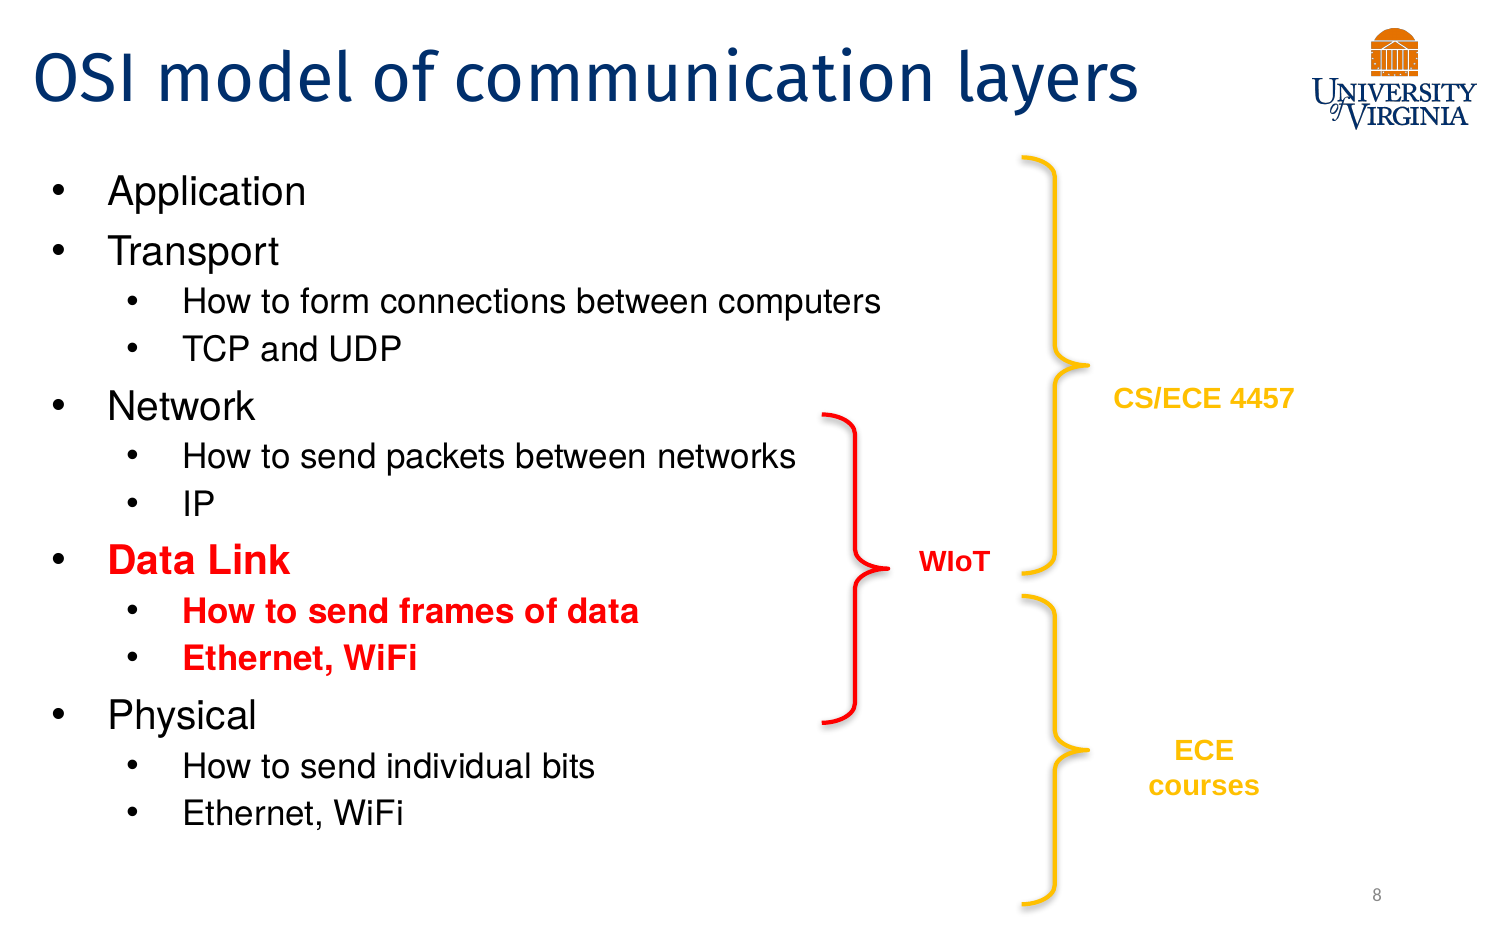

# OSI model of communication layers
Application
Transport
How to form connections between computers
TCP and UDP
Network
How to send packets between networks
IP
Data Link
How to send frames of data
Ethernet, WiFi
Physical
How to send individual bits
Ethernet, WiFi

CS/ECE 4457

WIoT

ECE courses
8